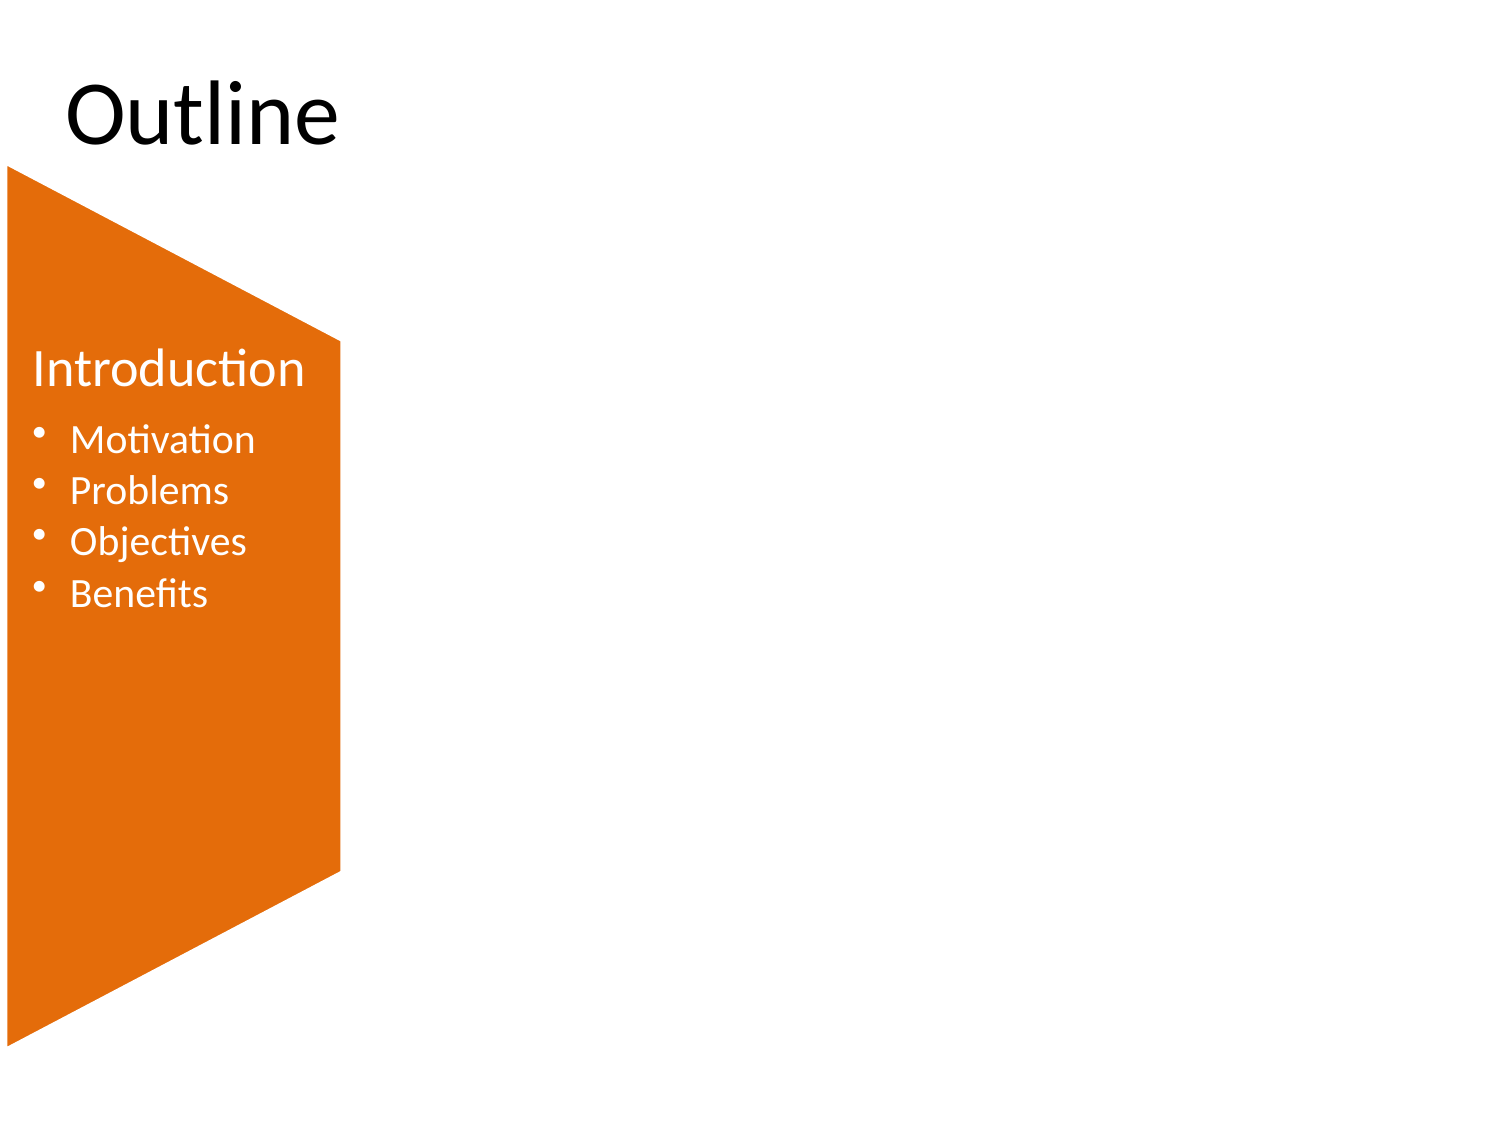

# Outline
Literature Review
Risk Clustering
Sentiment Analysis
Techniques

Introduction
Motivation
Problems
Objectives
Benefits